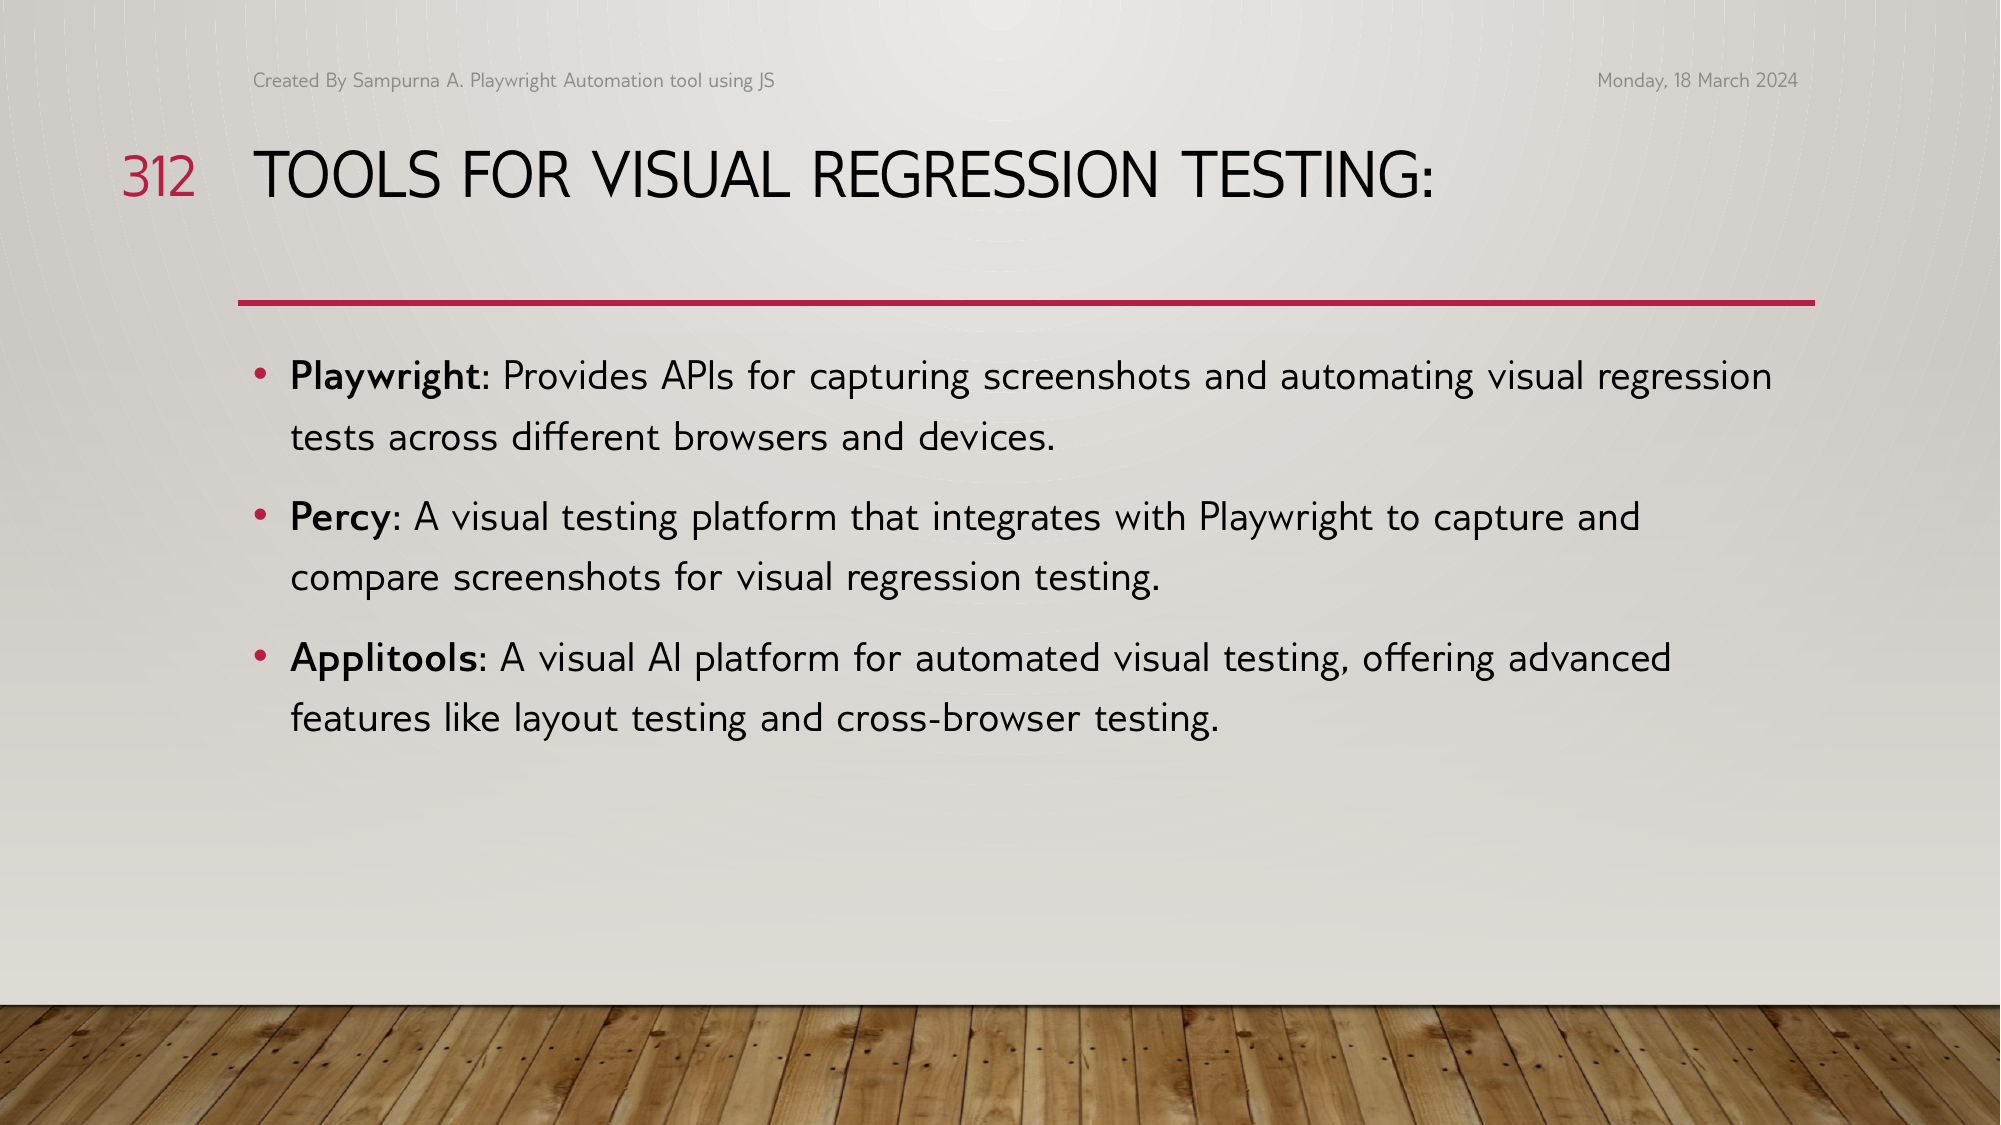

Created By Sampurna A. Playwright Automation tool using JS
Monday, 18 March 2024
312
# Tools for Visual Regression Testing:
Playwright: Provides APIs for capturing screenshots and automating visual regression tests across different browsers and devices.
Percy: A visual testing platform that integrates with Playwright to capture and compare screenshots for visual regression testing.
Applitools: A visual AI platform for automated visual testing, offering advanced features like layout testing and cross-browser testing.